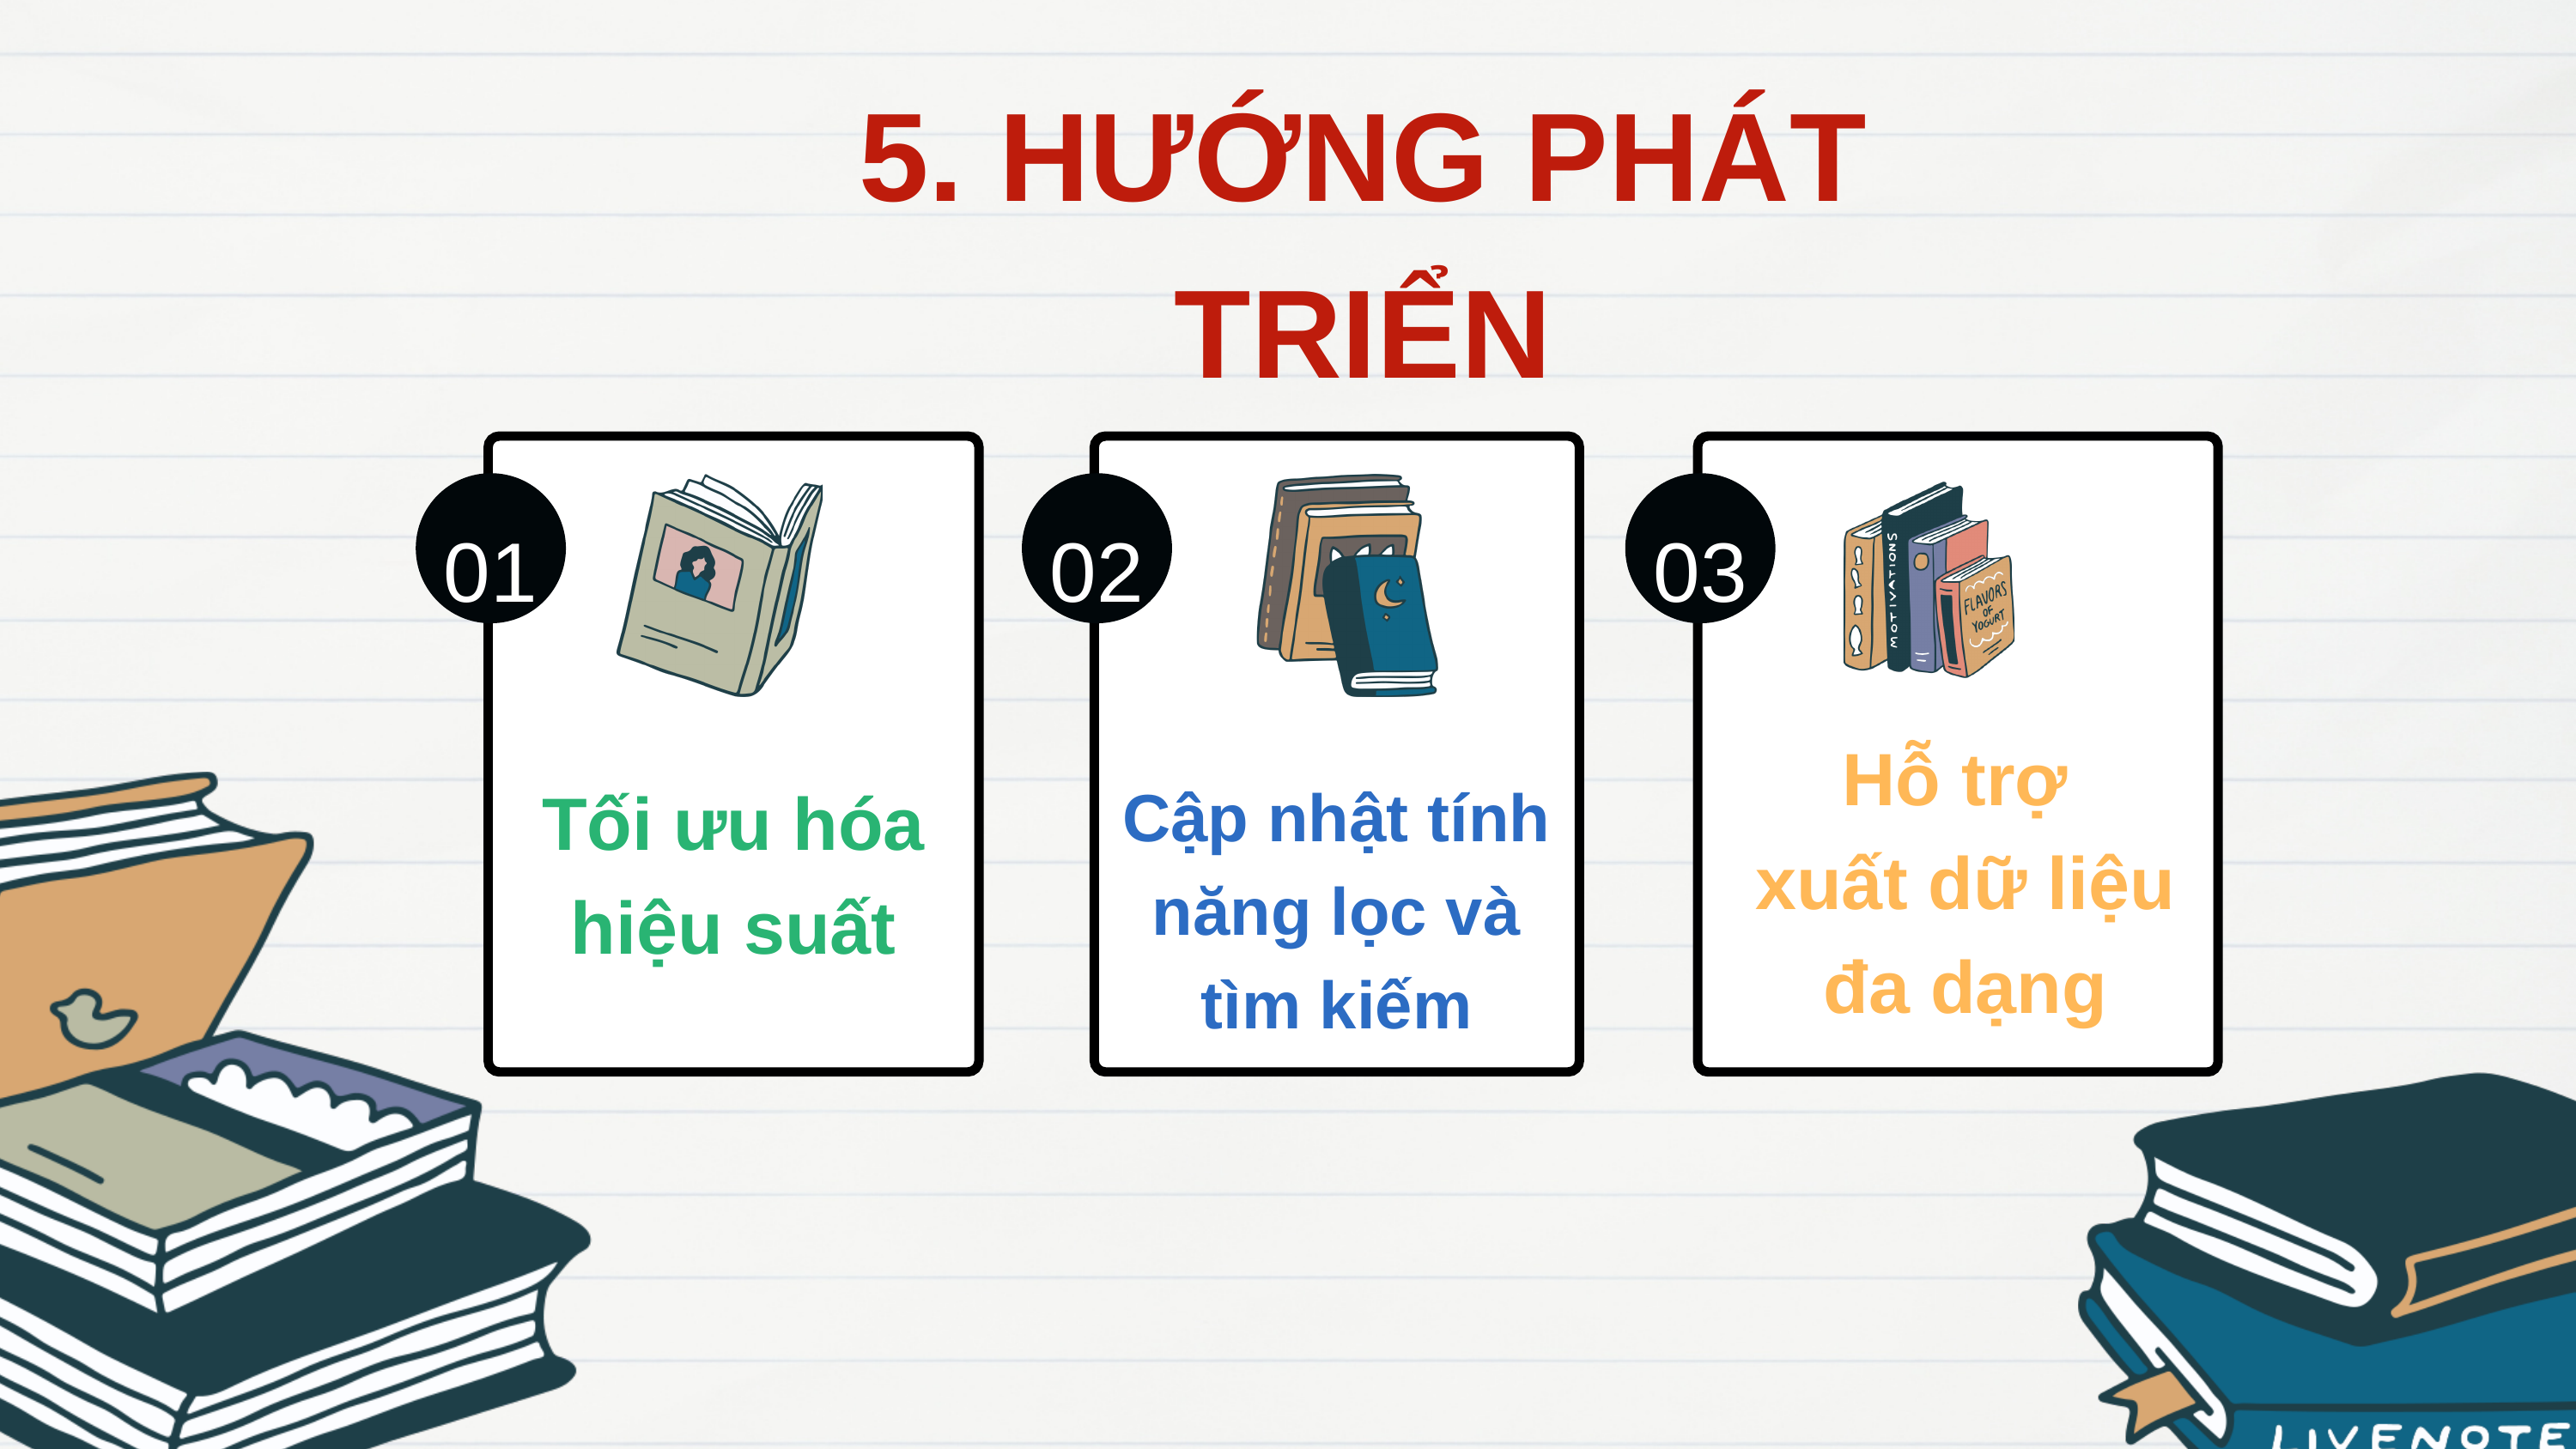

5. HƯỚNG PHÁT TRIỂN

01
02
03
Hỗ trợ
xuất dữ liệu đa dạng
Tối ưu hóa hiệu suất
Cập nhật tính năng lọc và tìm kiếm